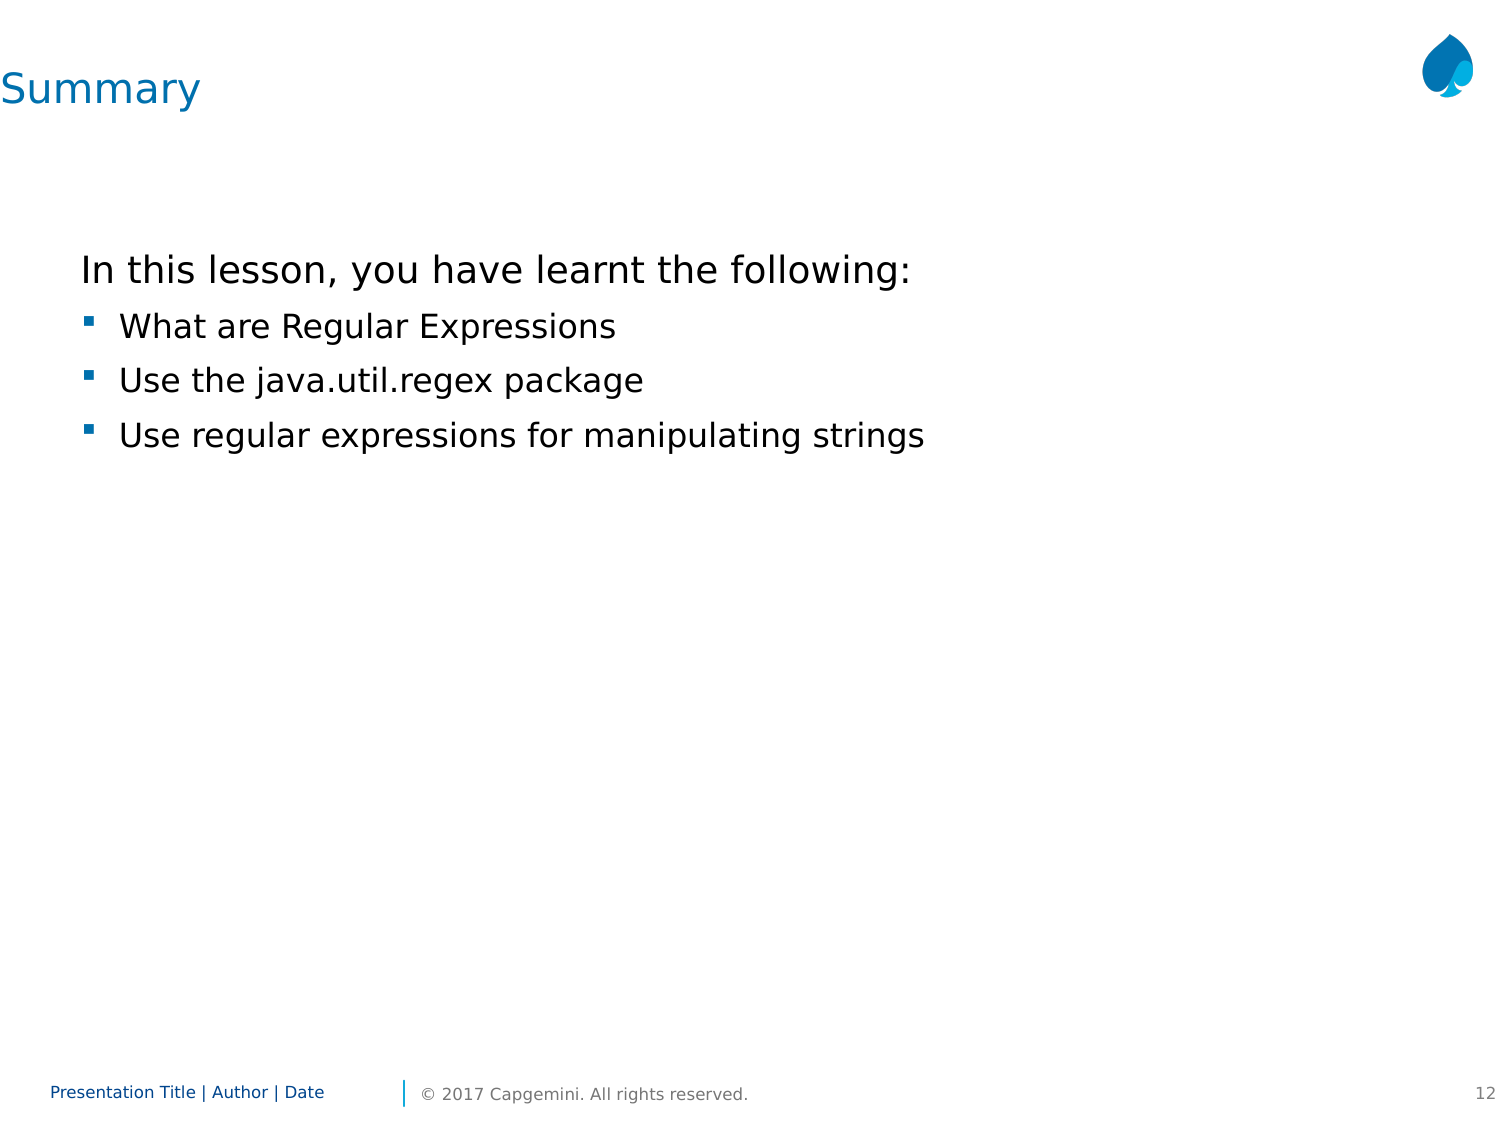

Summary
In this lesson, you have learnt the following:
What are Regular Expressions
Use the java.util.regex package
Use regular expressions for manipulating strings